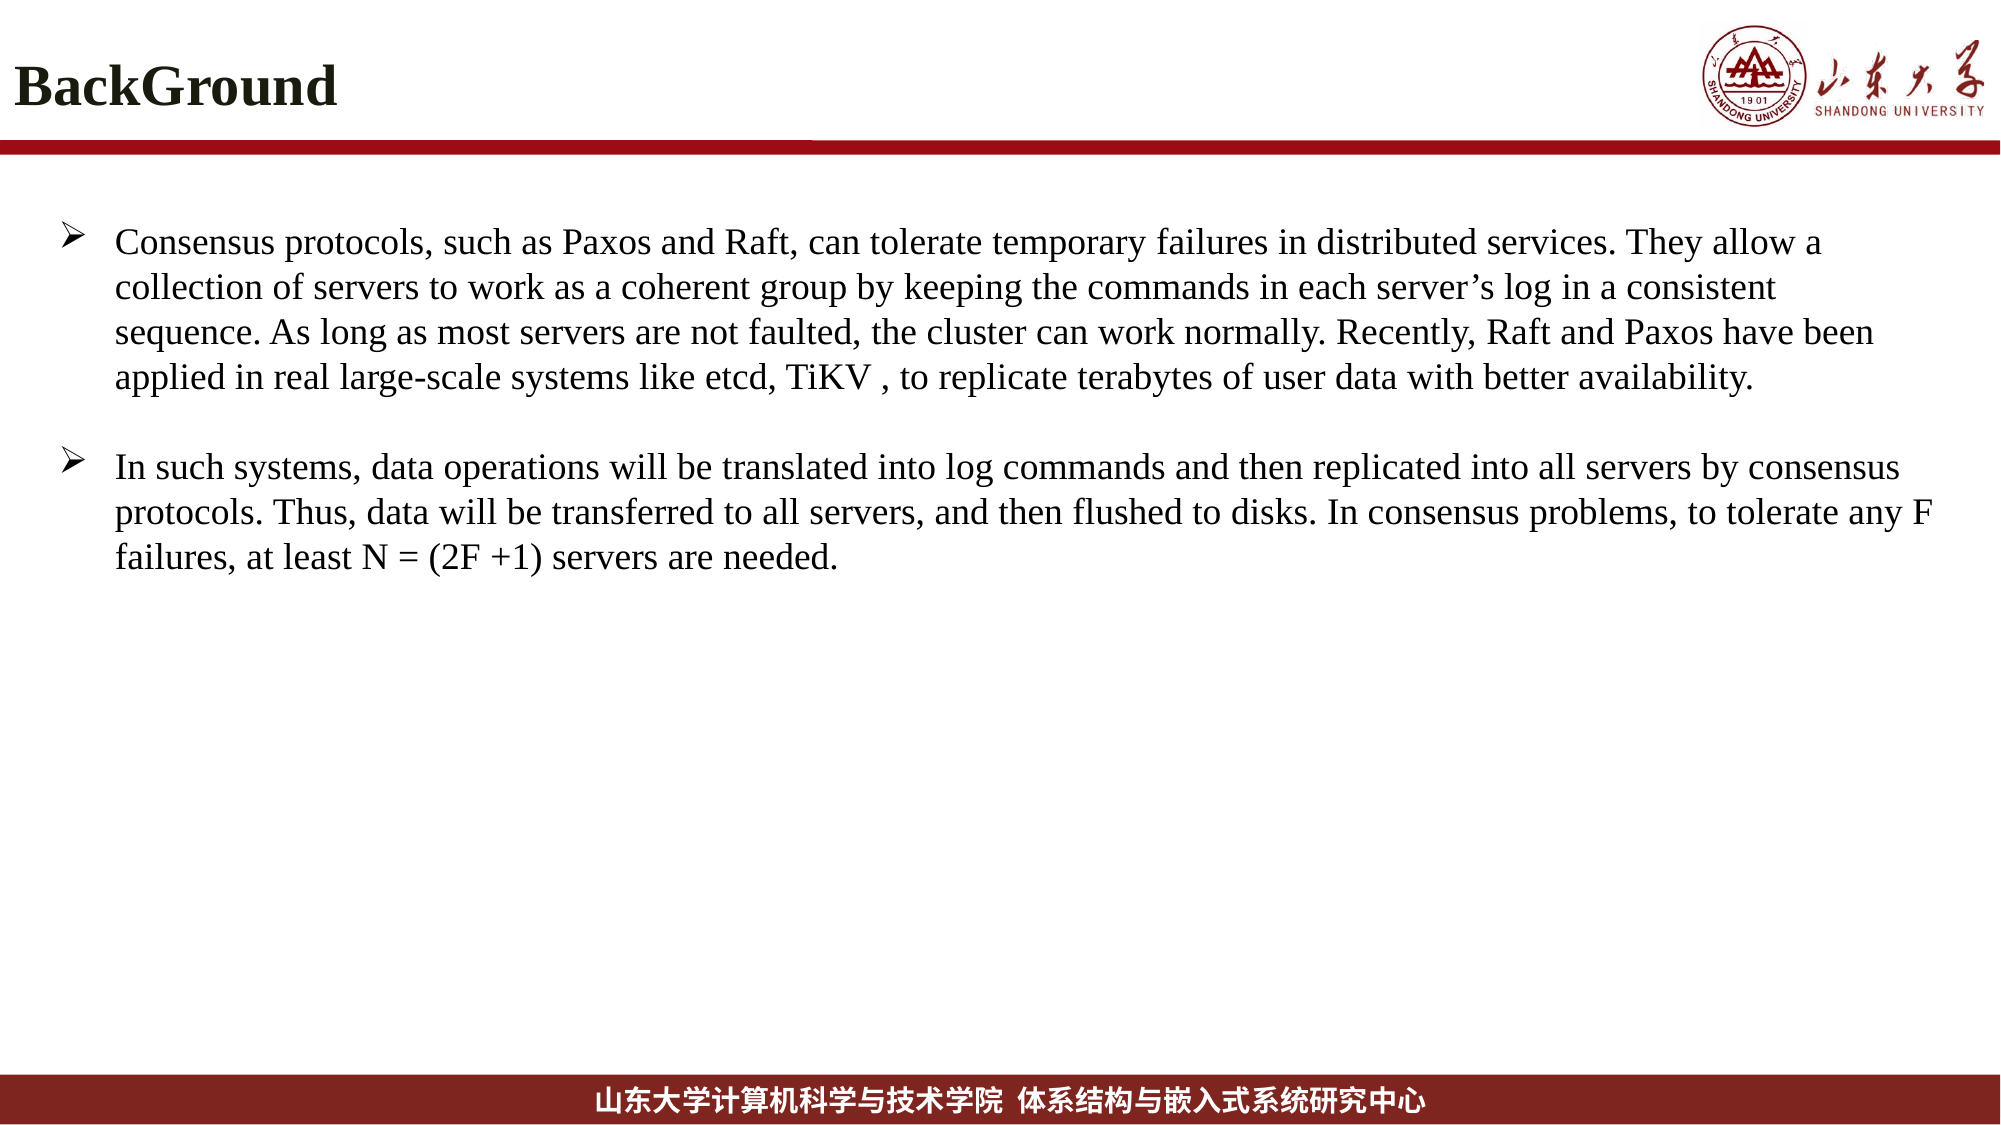

# BackGround
Consensus protocols, such as Paxos and Raft, can tolerate temporary failures in distributed services. They allow a collection of servers to work as a coherent group by keeping the commands in each server’s log in a consistent sequence. As long as most servers are not faulted, the cluster can work normally. Recently, Raft and Paxos have been applied in real large-scale systems like etcd, TiKV , to replicate terabytes of user data with better availability.

In such systems, data operations will be translated into log commands and then replicated into all servers by consensus protocols. Thus, data will be transferred to all servers, and then flushed to disks. In consensus problems, to tolerate any F failures, at least N = (2F +1) servers are needed.